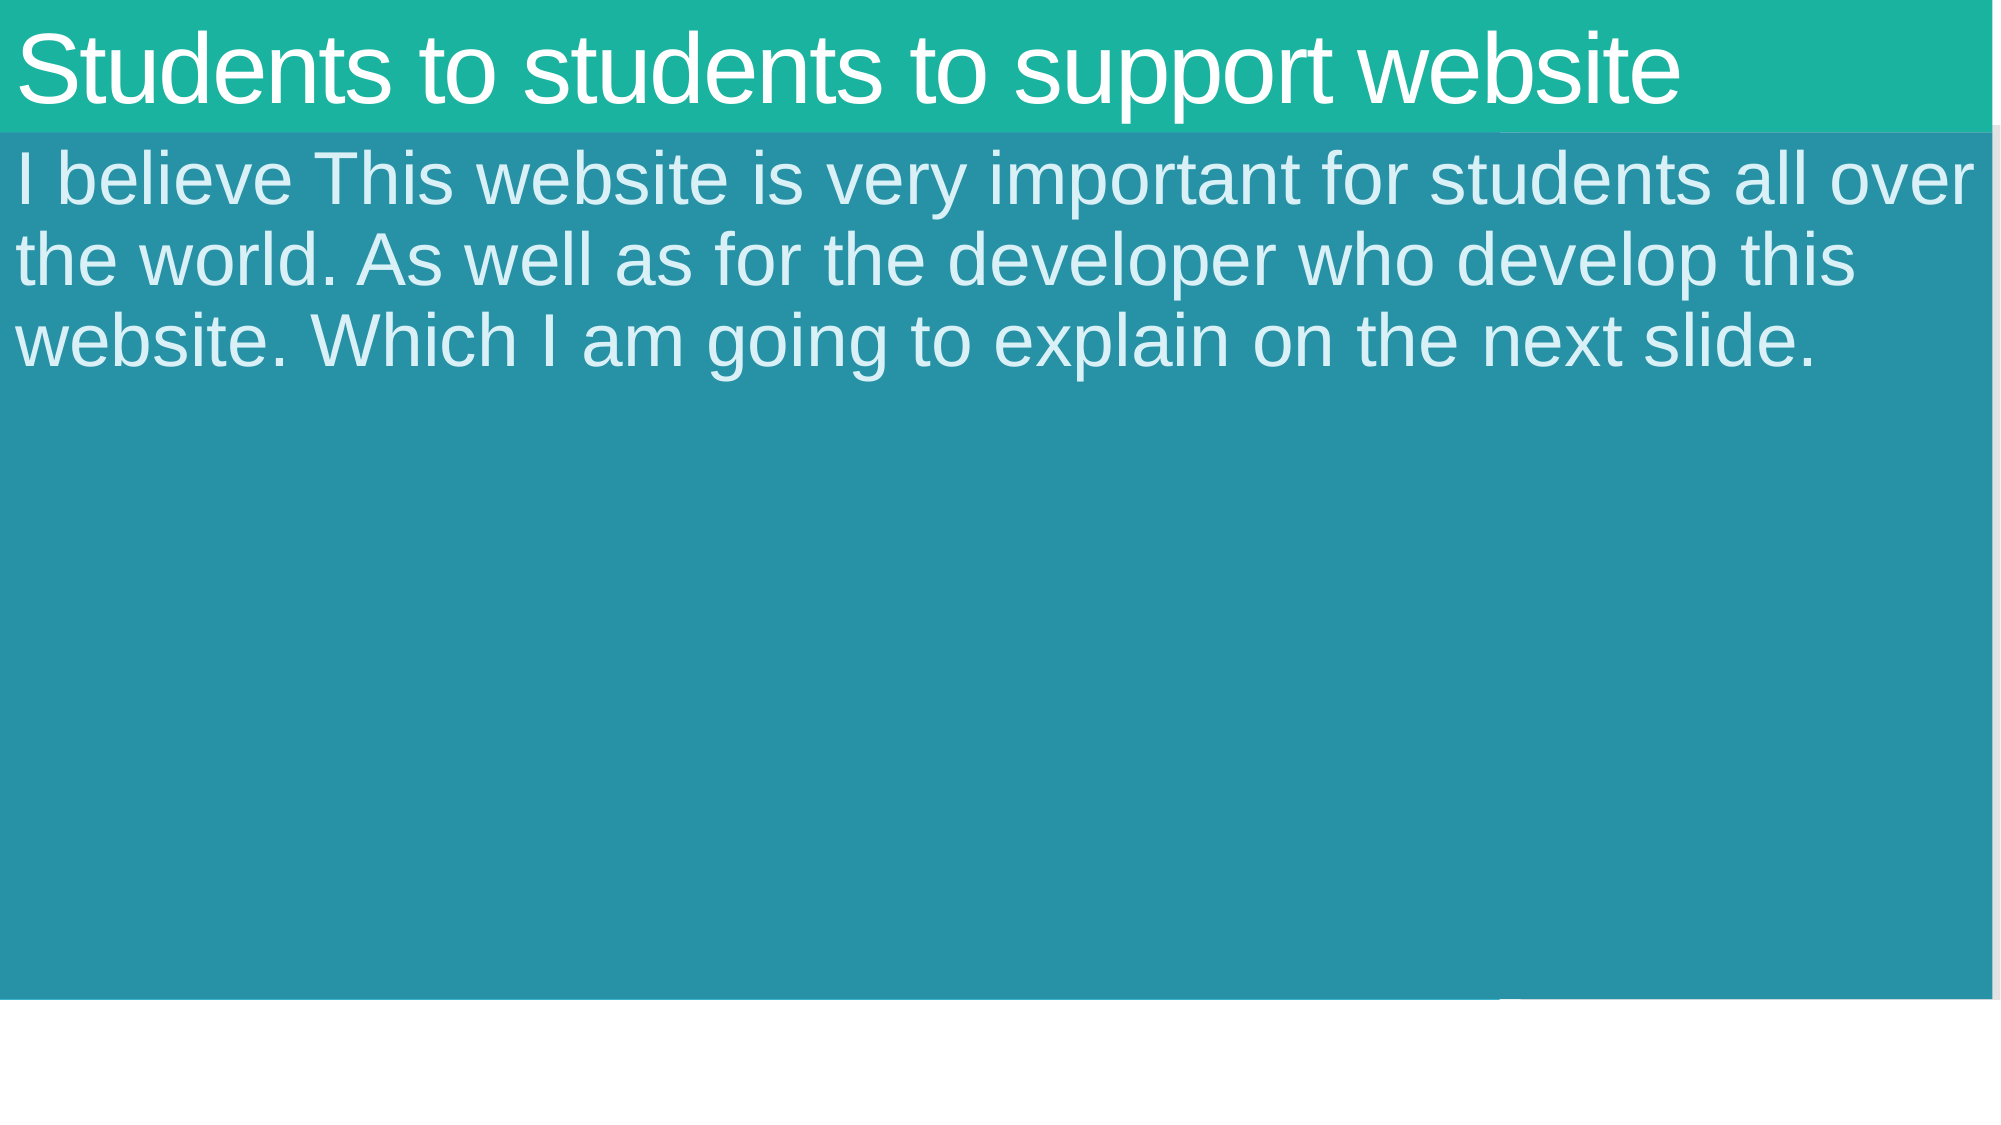

# Students to students to support website
I believe This website is very important for students all over the world. As well as for the developer who develop this website. Which I am going to explain on the next slide.